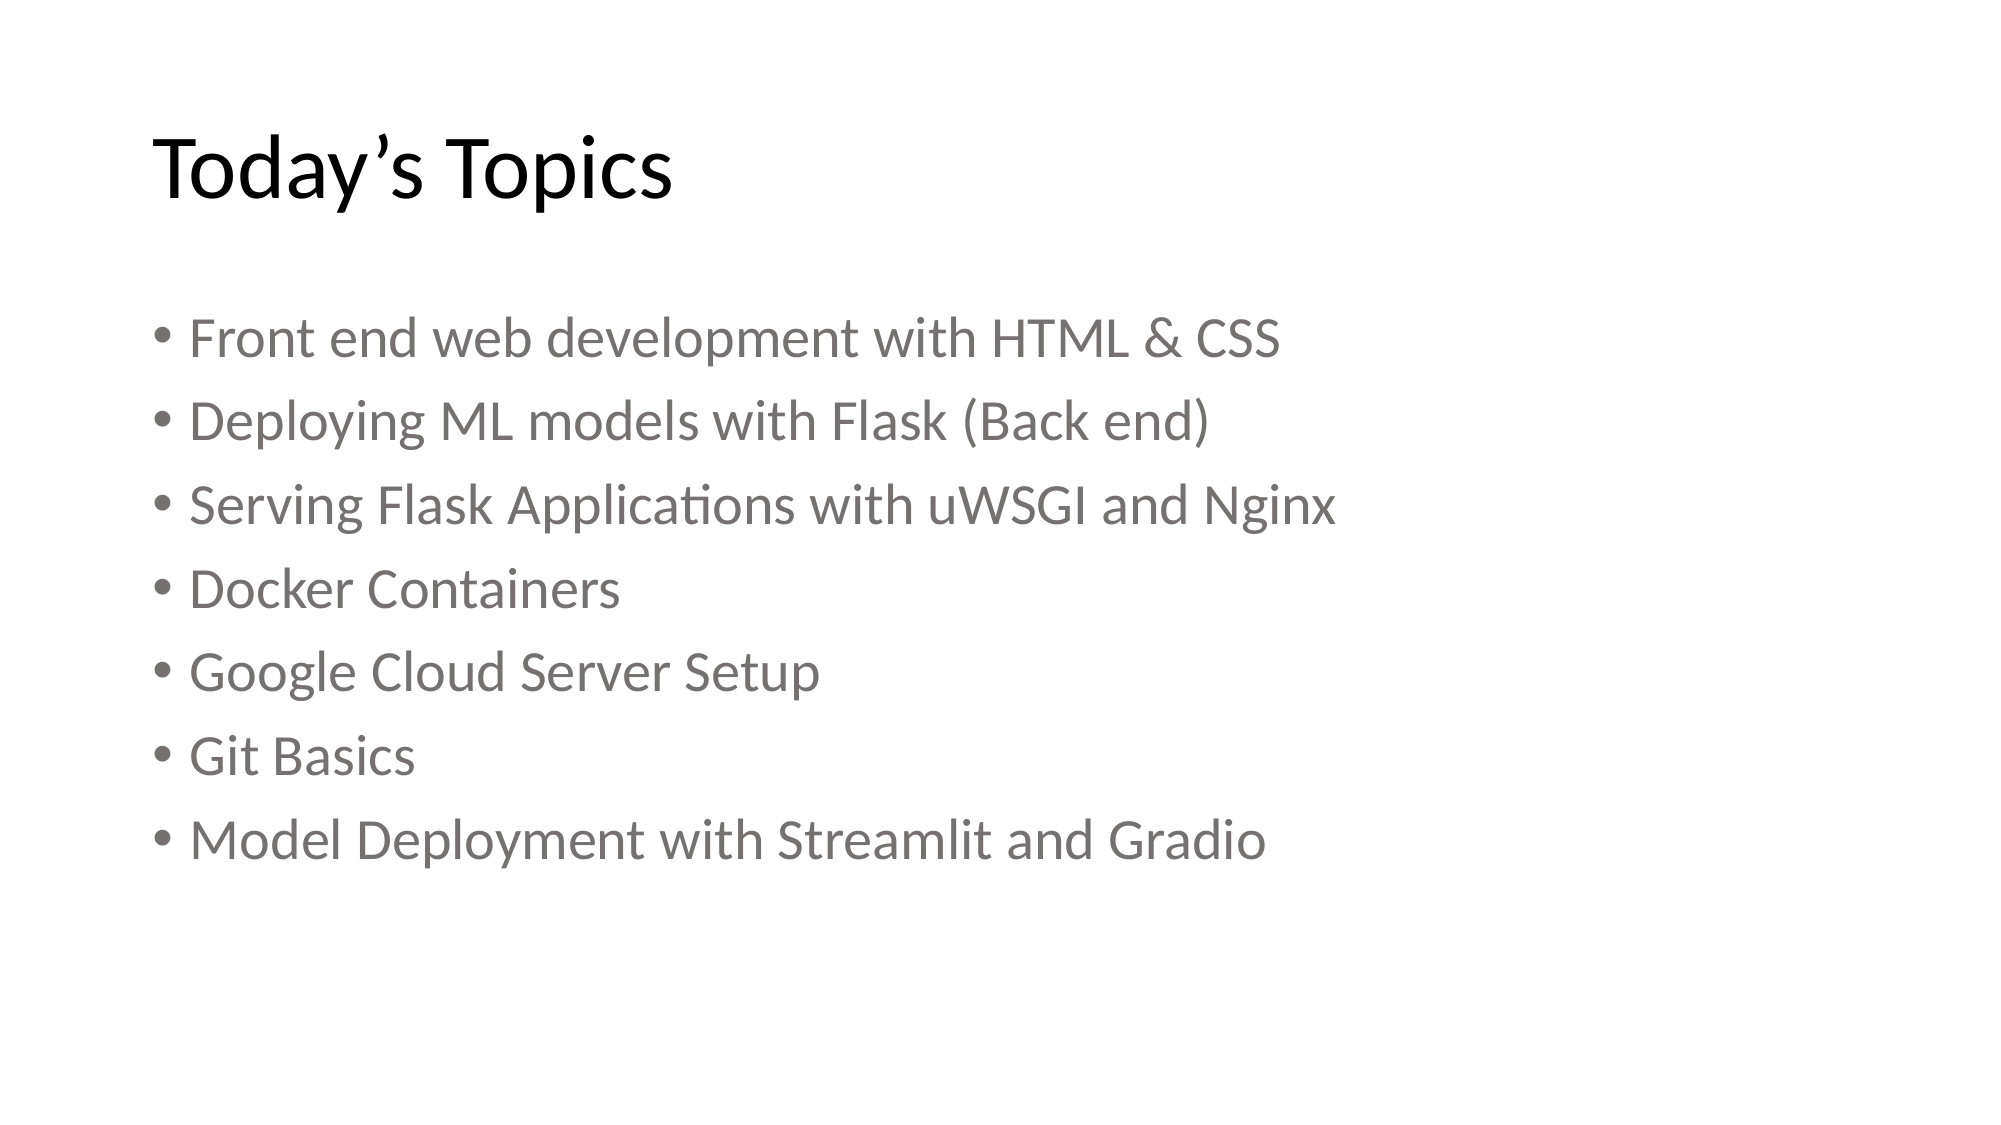

# Today’s Topics
Front end web development with HTML & CSS
Deploying ML models with Flask (Back end)
Serving Flask Applications with uWSGI and Nginx
Docker Containers
Google Cloud Server Setup
Git Basics
Model Deployment with Streamlit and Gradio